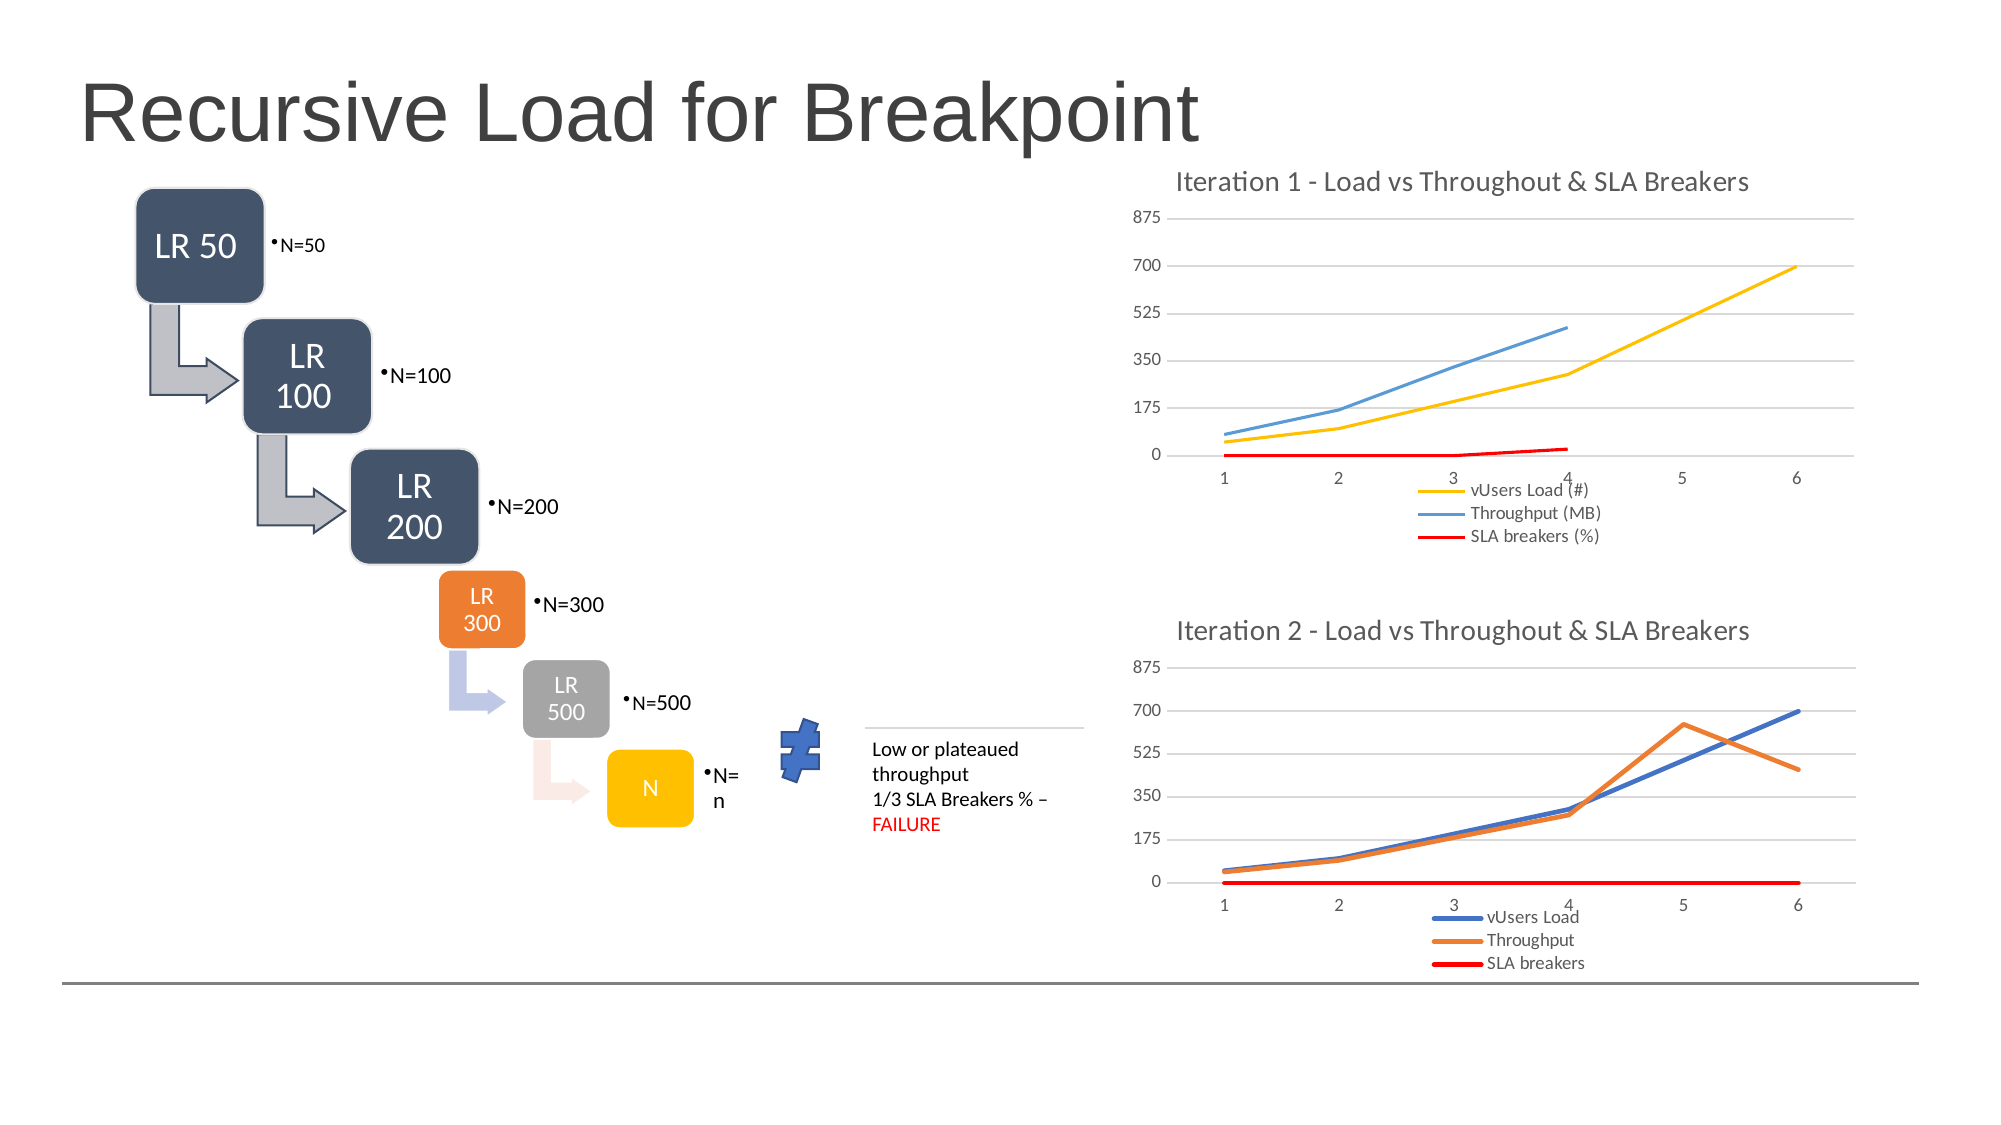

# Recursive Load for Breakpoint

[unsupported chart]

LR 50
N=50

LR 100
N=100

LR 200
N=200

LR 300
N=300

LR 500
N=500

N
N=n

Low or plateaued throughput
1/3 SLA Breakers % – FAILURE

### Chart: Iteration 2 - Load vs Throughout & SLA Breakers

| Category | vUsers Load  | Throughput  | SLA breakers |
|---|---|---|---|
| 1 | 50.0 | 45.0 | 0.0 |
| 2 | 100.0 | 92.0 | 0.0 |
| 3 | 200.0 | 185.0 | 0.0 |
| 4 | 300.0 | 277.0 | 0.0 |
| 5 | 500.0 | 647.0 | 0.0 |
| 6 | 700.0 | 462.0 | 0.0 |
29